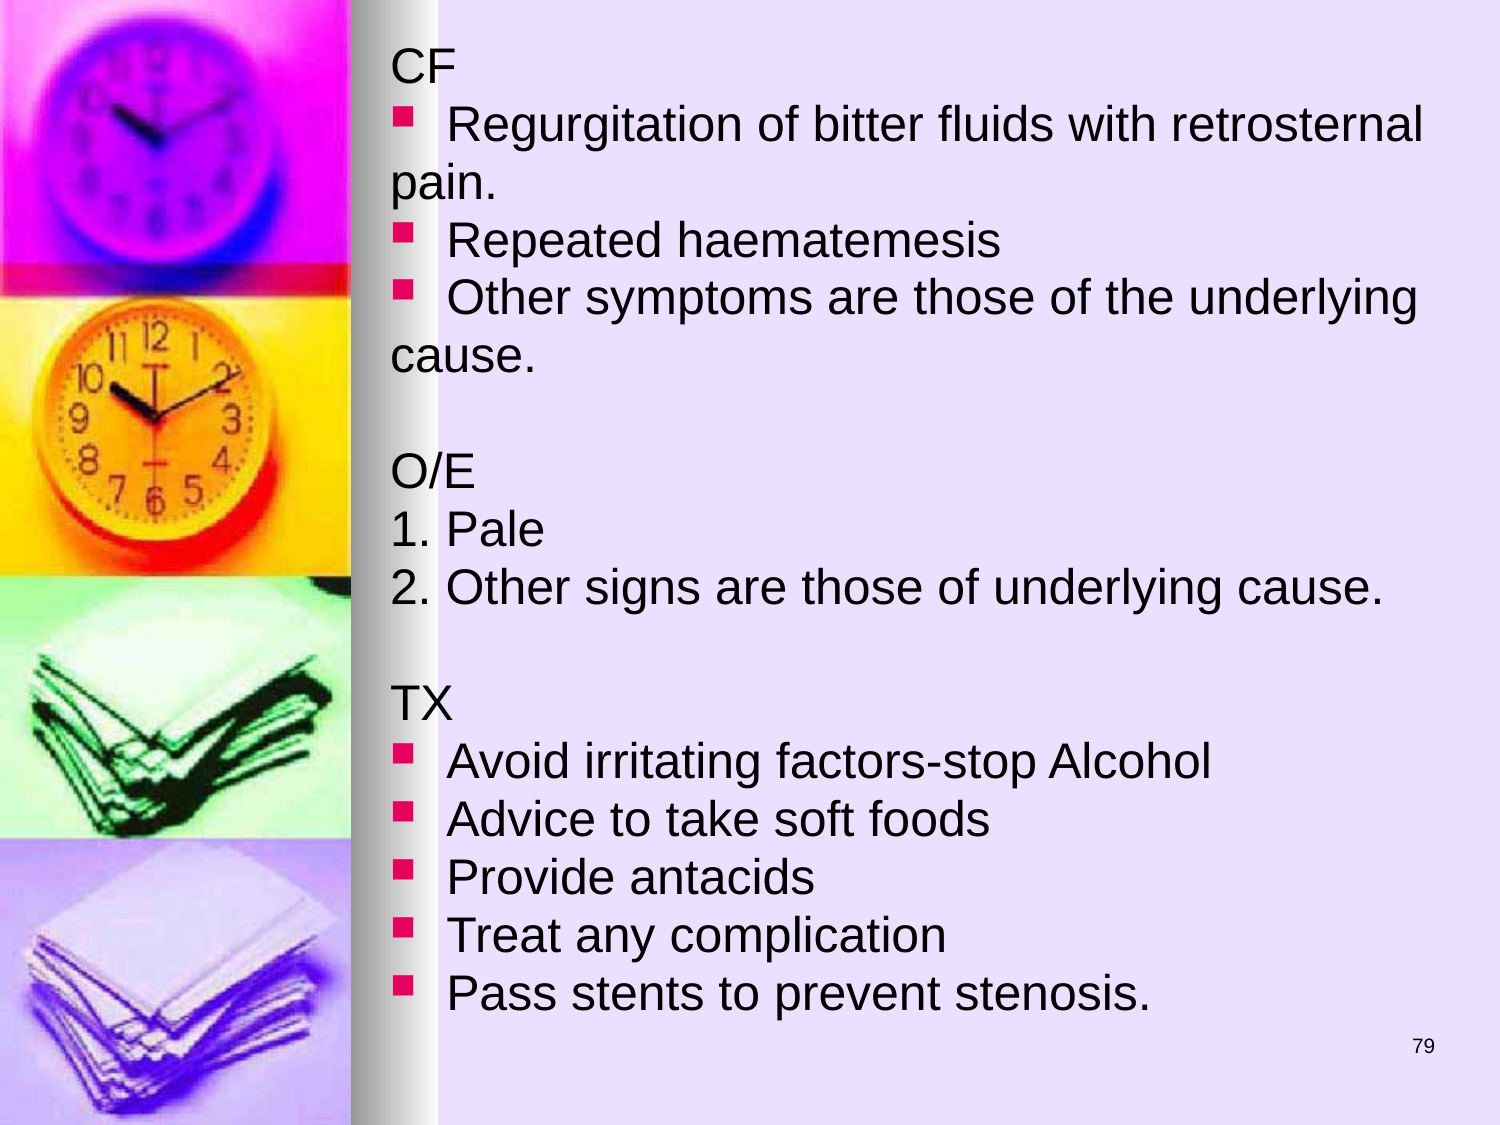

CF
Regurgitation of bitter fluids with retrosternal
pain.
Repeated haematemesis
Other symptoms are those of the underlying
cause.

O/E
1. Pale
2. Other signs are those of underlying cause.

TX
Avoid irritating factors-stop Alcohol
Advice to take soft foods
Provide antacids
Treat any complication
Pass stents to prevent stenosis.

79